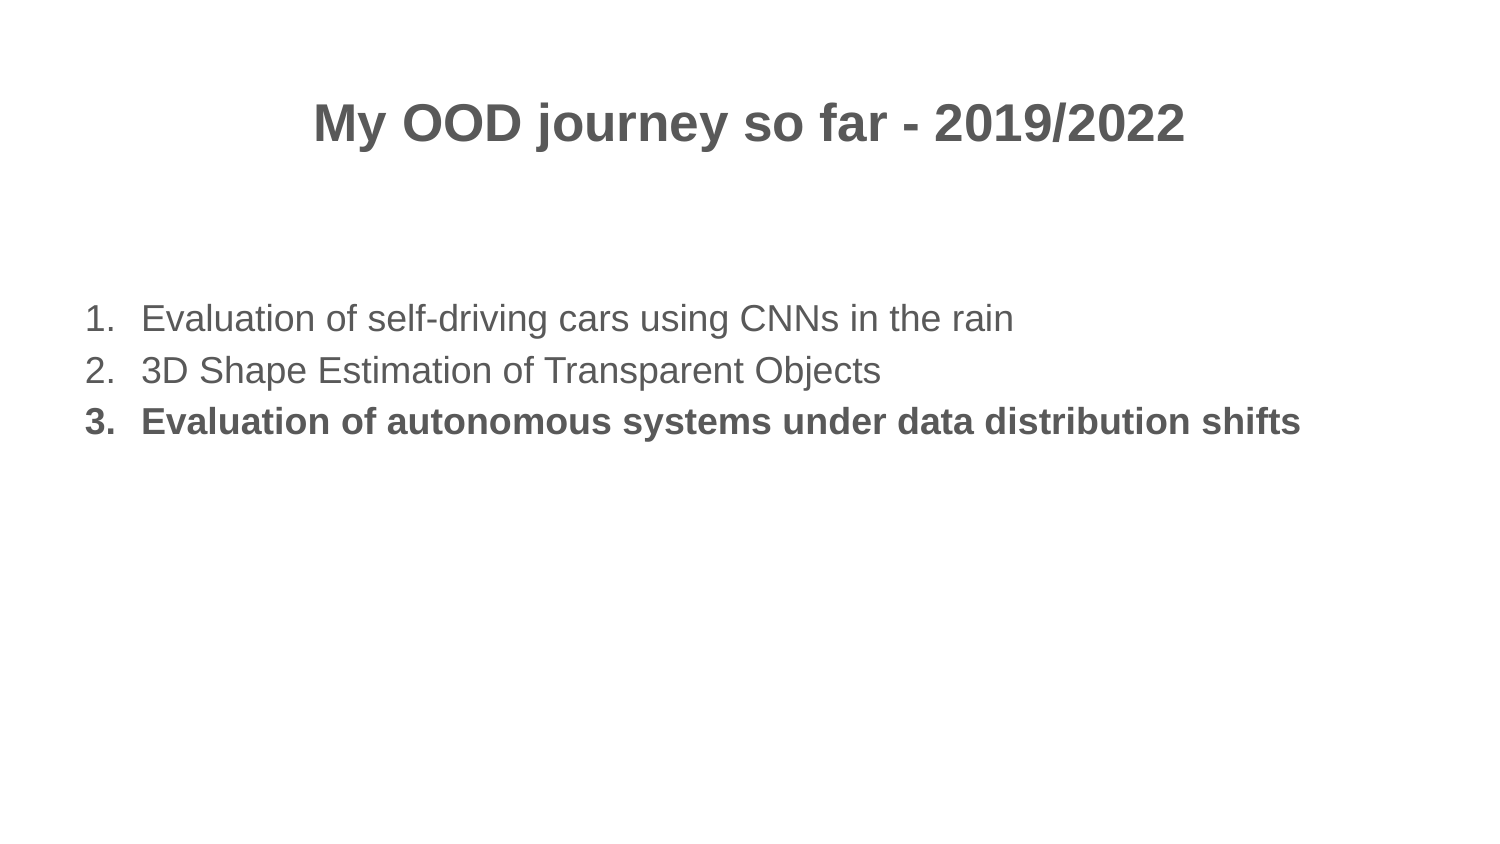

# My OOD journey so far - 2019/2022
Evaluation of self-driving cars using CNNs in the rain
3D Shape Estimation of Transparent Objects
Evaluation of autonomous systems under data distribution shifts